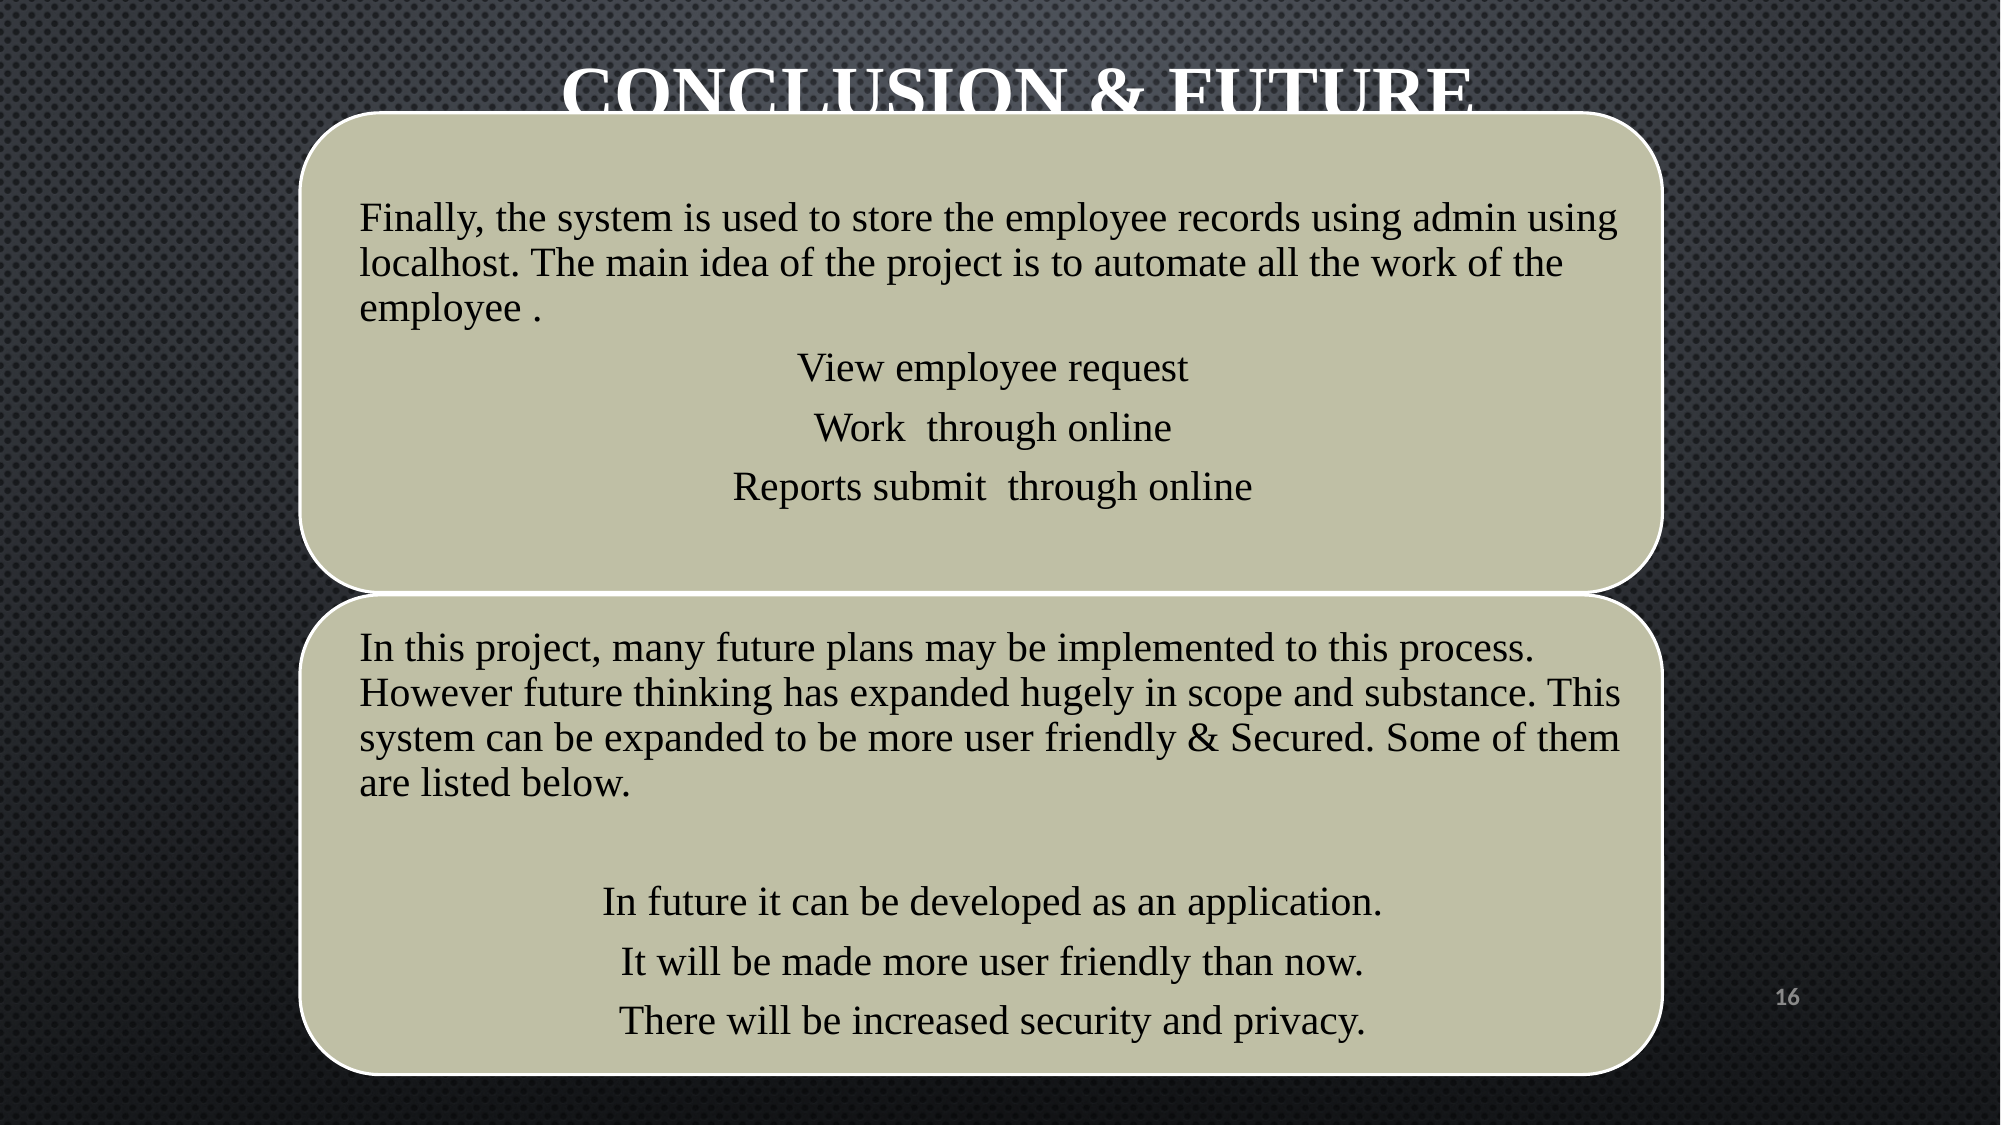

CONCLUSION & FUTURE ENHANCEMENTS
Finally, the system is used to store the employee records using admin using localhost. The main idea of the project is to automate all the work of the employee .
View employee request
Work  through online
Reports submit  through online
In this project, many future plans may be implemented to this process. However future thinking has expanded hugely in scope and substance. This system can be expanded to be more user friendly & Secured. Some of them are listed below.

In future it can be developed as an application.
It will be made more user friendly than now.
There will be increased security and privacy.
16